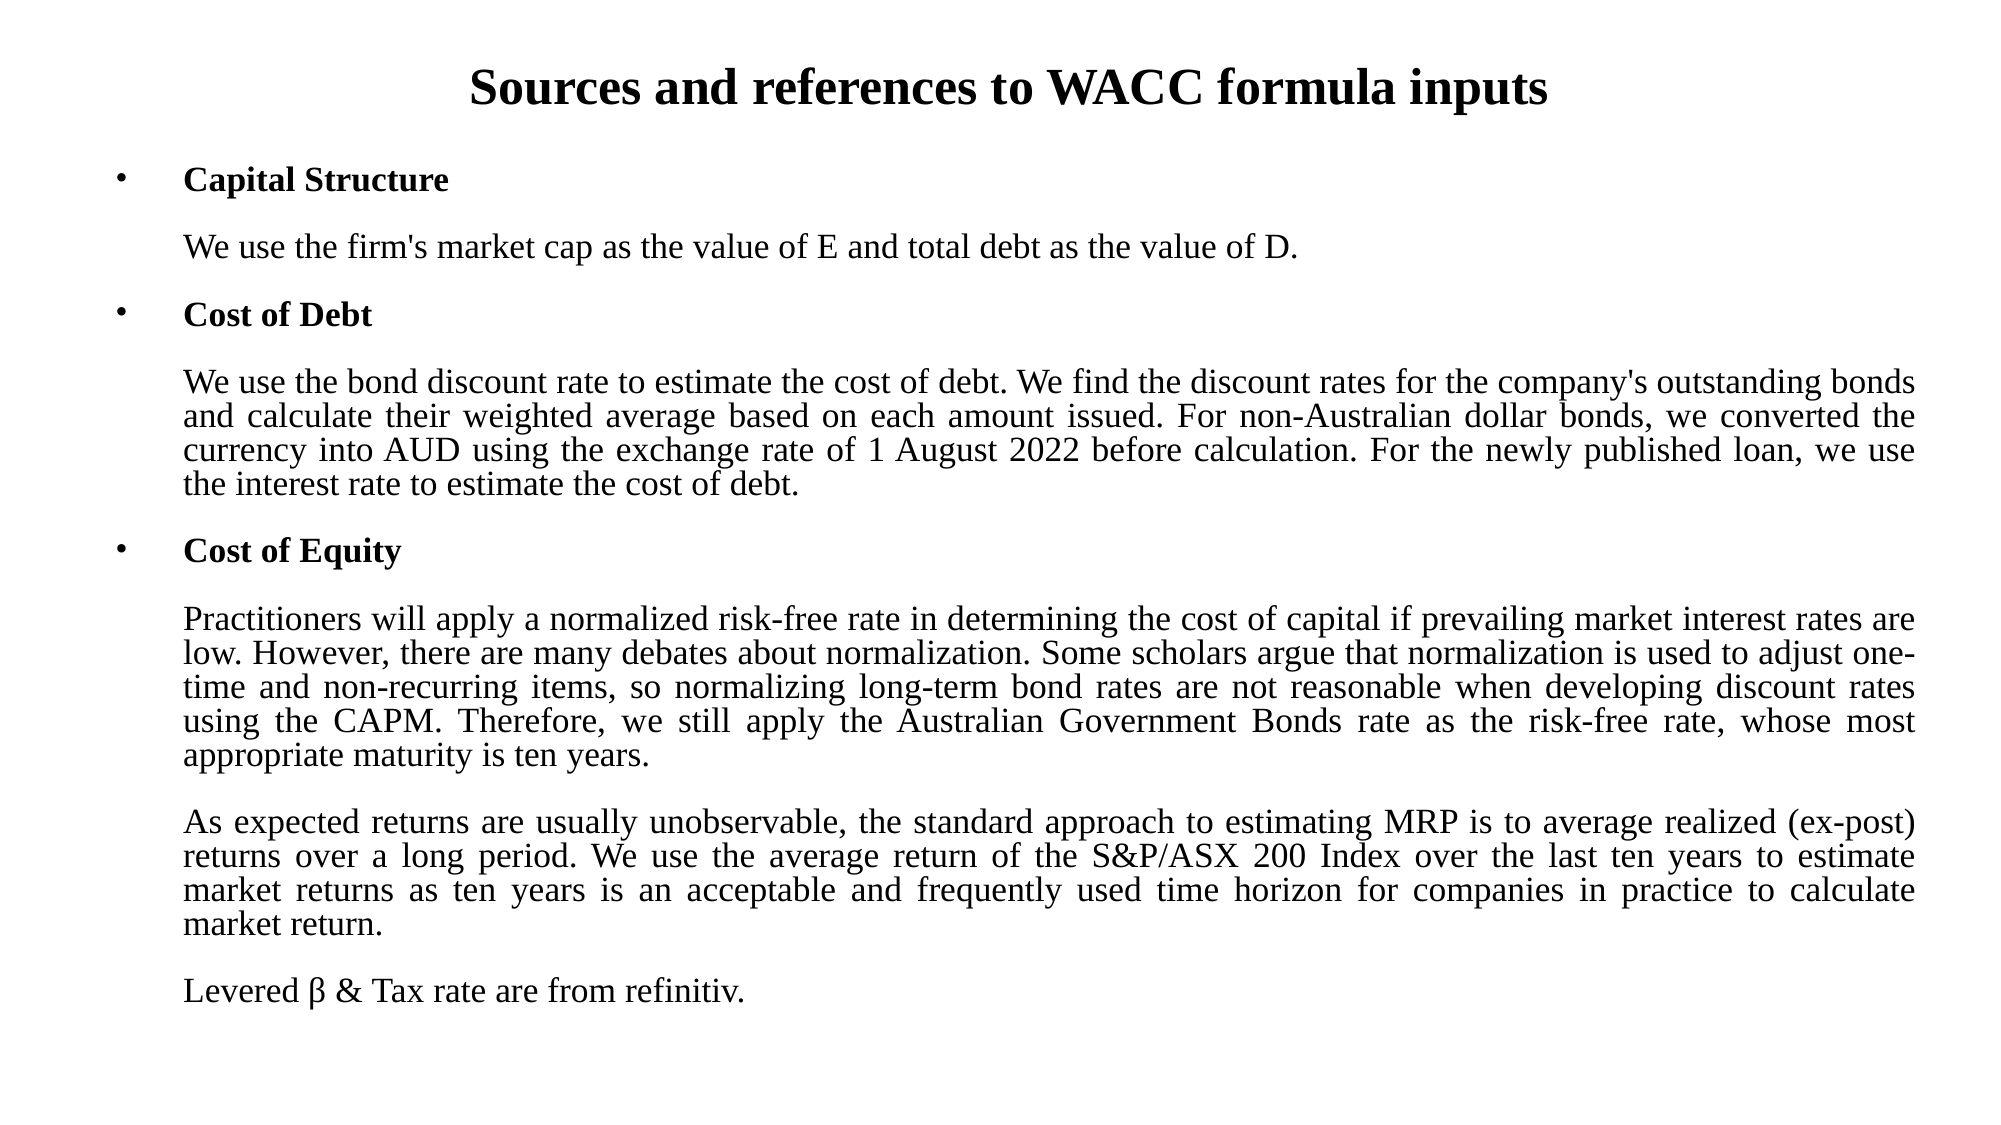

# Sources and references to WACC formula inputs

Capital Structure
We use the firm's market cap as the value of E and total debt as the value of D.
Cost of Debt
We use the bond discount rate to estimate the cost of debt. We find the discount rates for the company's outstanding bonds and calculate their weighted average based on each amount issued. For non-Australian dollar bonds, we converted the currency into AUD using the exchange rate of 1 August 2022 before calculation. For the newly published loan, we use the interest rate to estimate the cost of debt.
Cost of Equity
Practitioners will apply a normalized risk-free rate in determining the cost of capital if prevailing market interest rates are low. However, there are many debates about normalization. Some scholars argue that normalization is used to adjust one-time and non-recurring items, so normalizing long-term bond rates are not reasonable when developing discount rates using the CAPM. Therefore, we still apply the Australian Government Bonds rate as the risk-free rate, whose most appropriate maturity is ten years.
As expected returns are usually unobservable, the standard approach to estimating MRP is to average realized (ex-post) returns over a long period. We use the average return of the S&P/ASX 200 Index over the last ten years to estimate market returns as ten years is an acceptable and frequently used time horizon for companies in practice to calculate market return.
Levered β & Tax rate are from refinitiv.

18